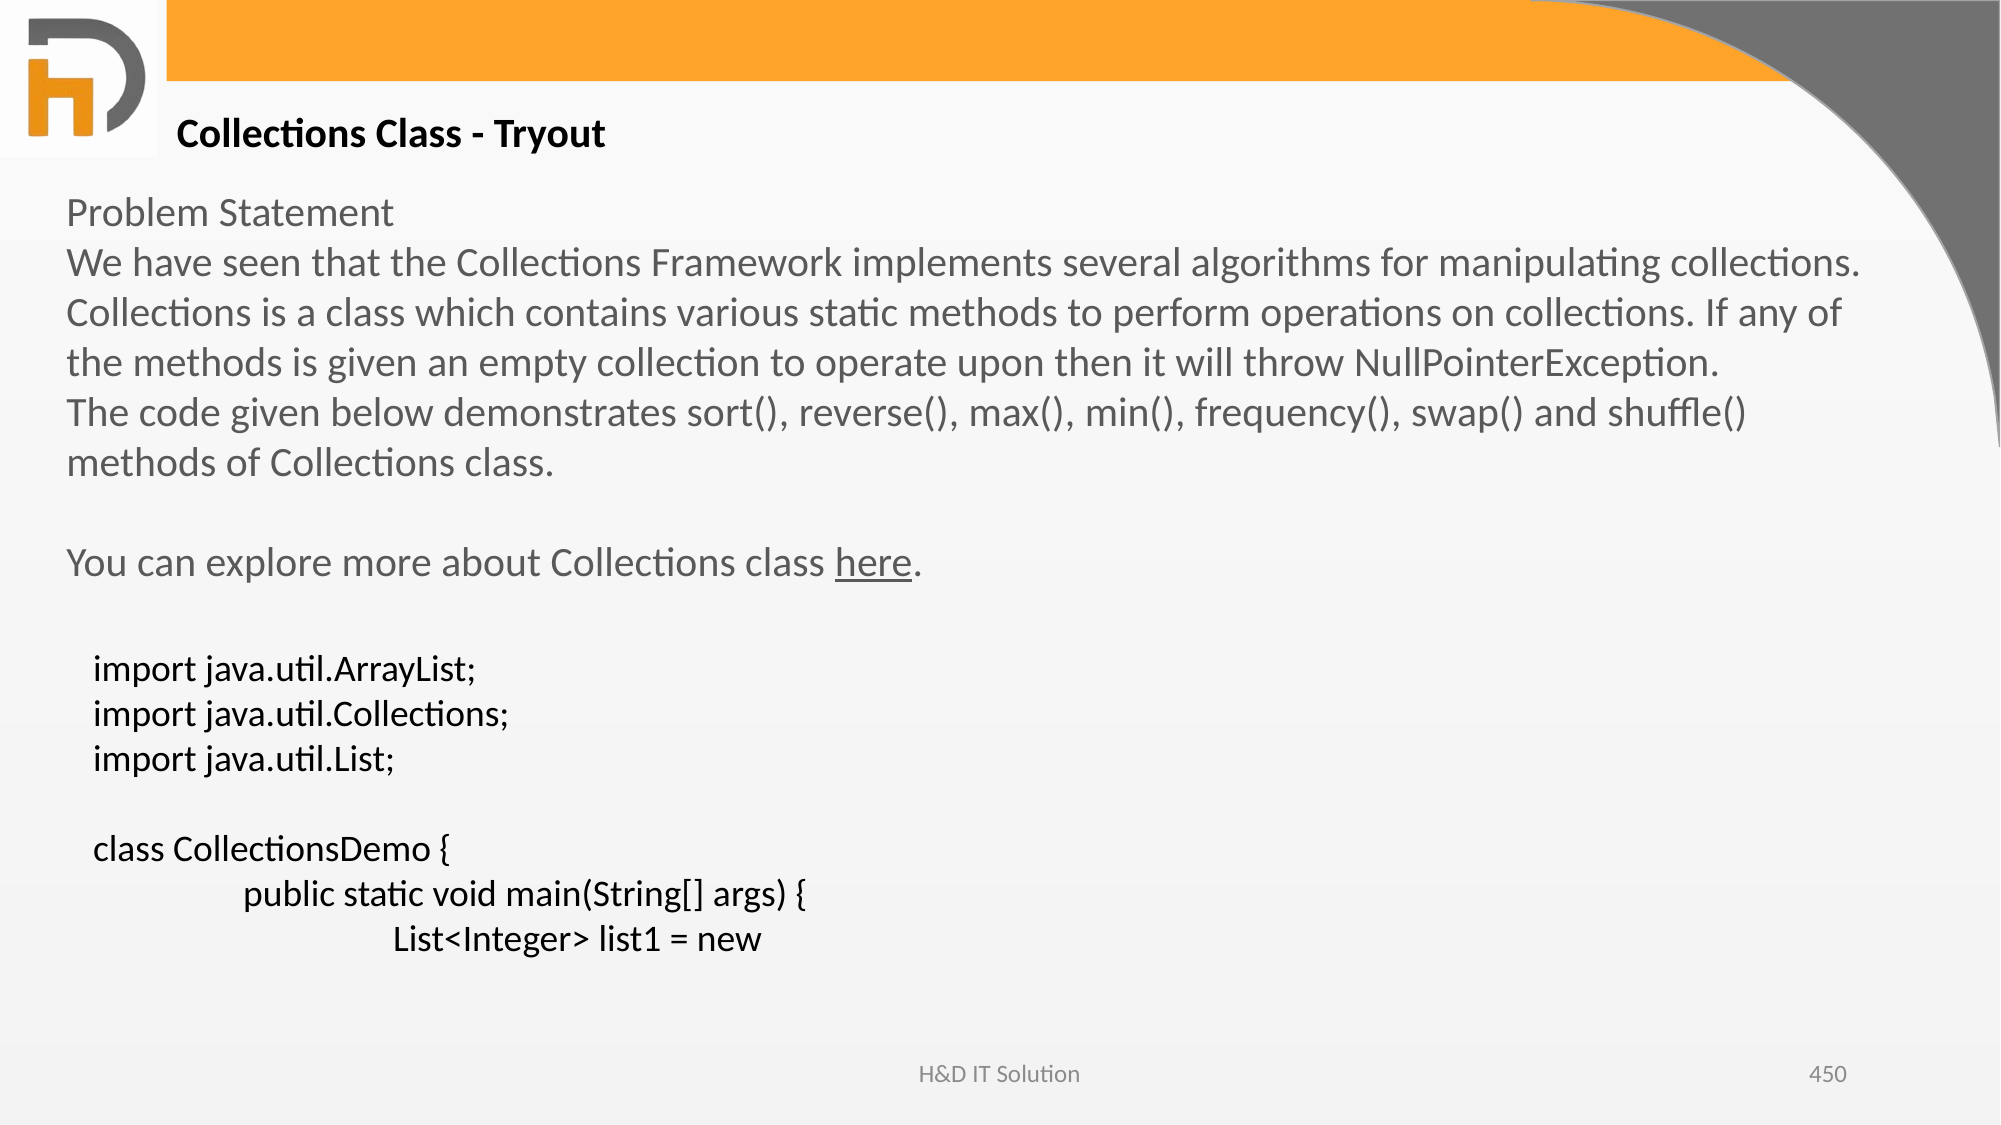

Collections Class - Tryout
Problem Statement
We have seen that the Collections Framework implements several algorithms for manipulating collections. Collections is a class which contains various static methods to perform operations on collections. If any of the methods is given an empty collection to operate upon then it will throw NullPointerException.
The code given below demonstrates sort(), reverse(), max(), min(), frequency(), swap() and shuffle() methods of Collections class.

You can explore more about Collections class here.
import java.util.ArrayList;
import java.util.Collections;
import java.util.List;

class CollectionsDemo {
	public static void main(String[] args) {
		List<Integer> list1 = new
H&D IT Solution
450